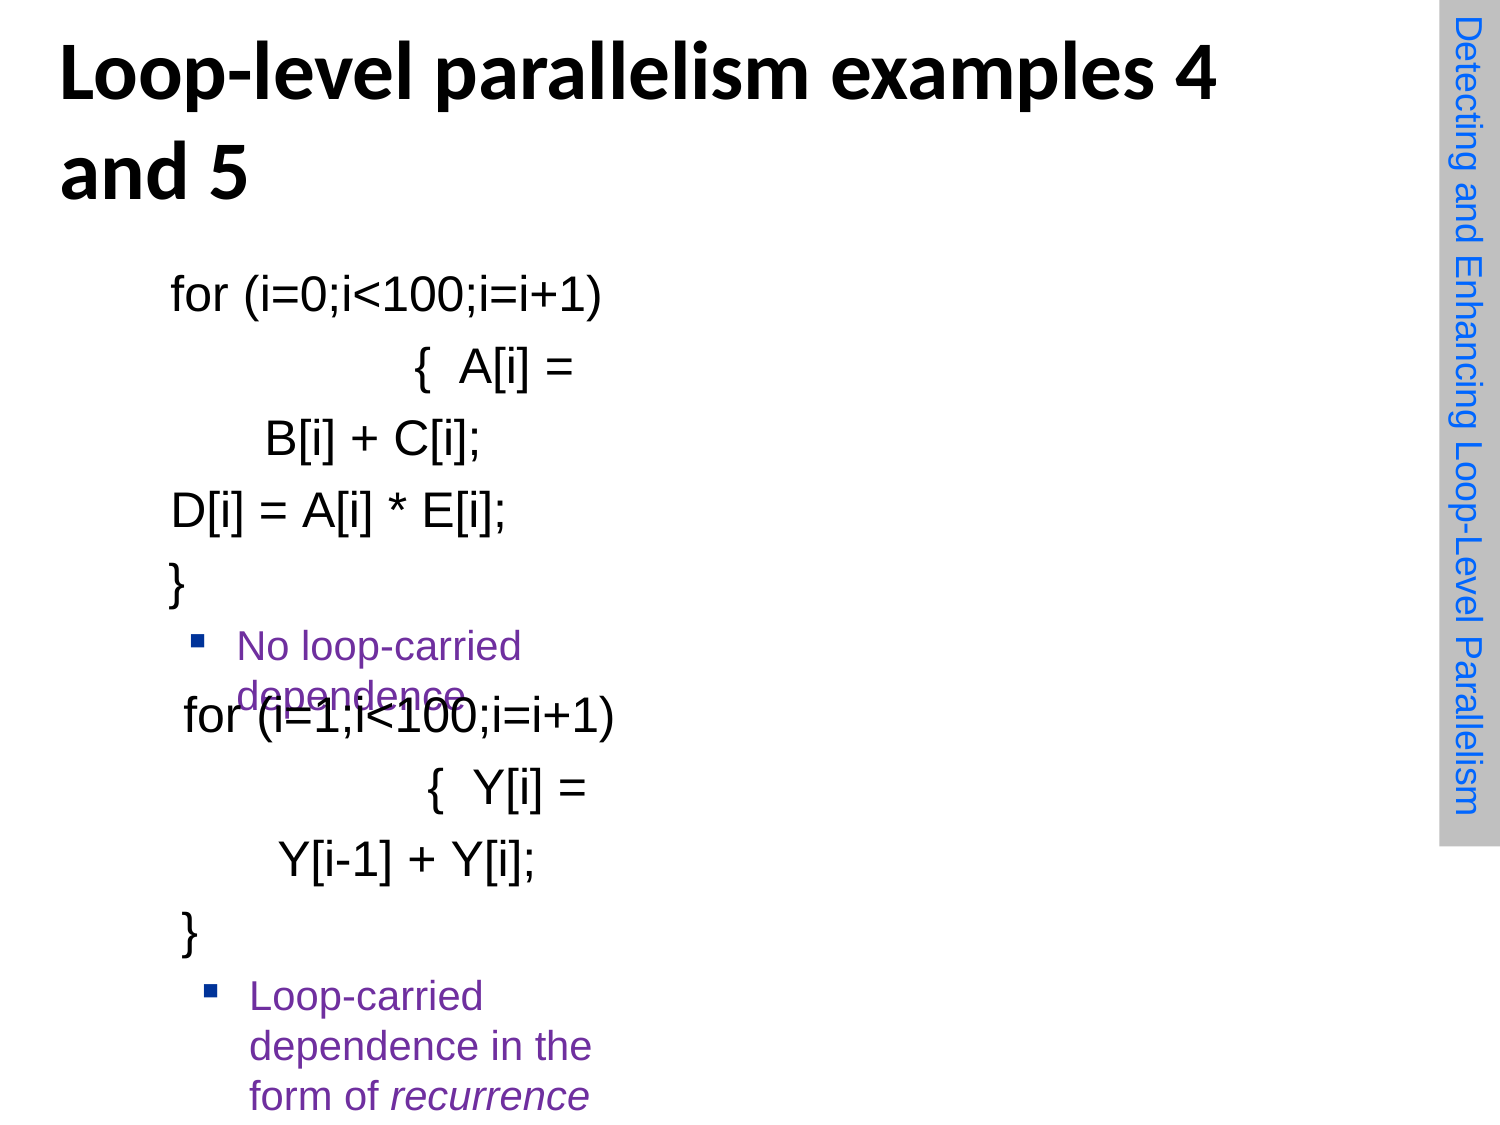

# Loop-level parallelism examples 4 and 5
Detecting and Enhancing Loop-Level Parallelism
for (i=0;i<100;i=i+1)	{  A[i] = B[i] + C[i];
D[i] = A[i] * E[i];
}
No loop-carried dependence
for (i=1;i<100;i=i+1)	{  Y[i] = Y[i-1] + Y[i];
}
Loop-carried dependence in the form of recurrence